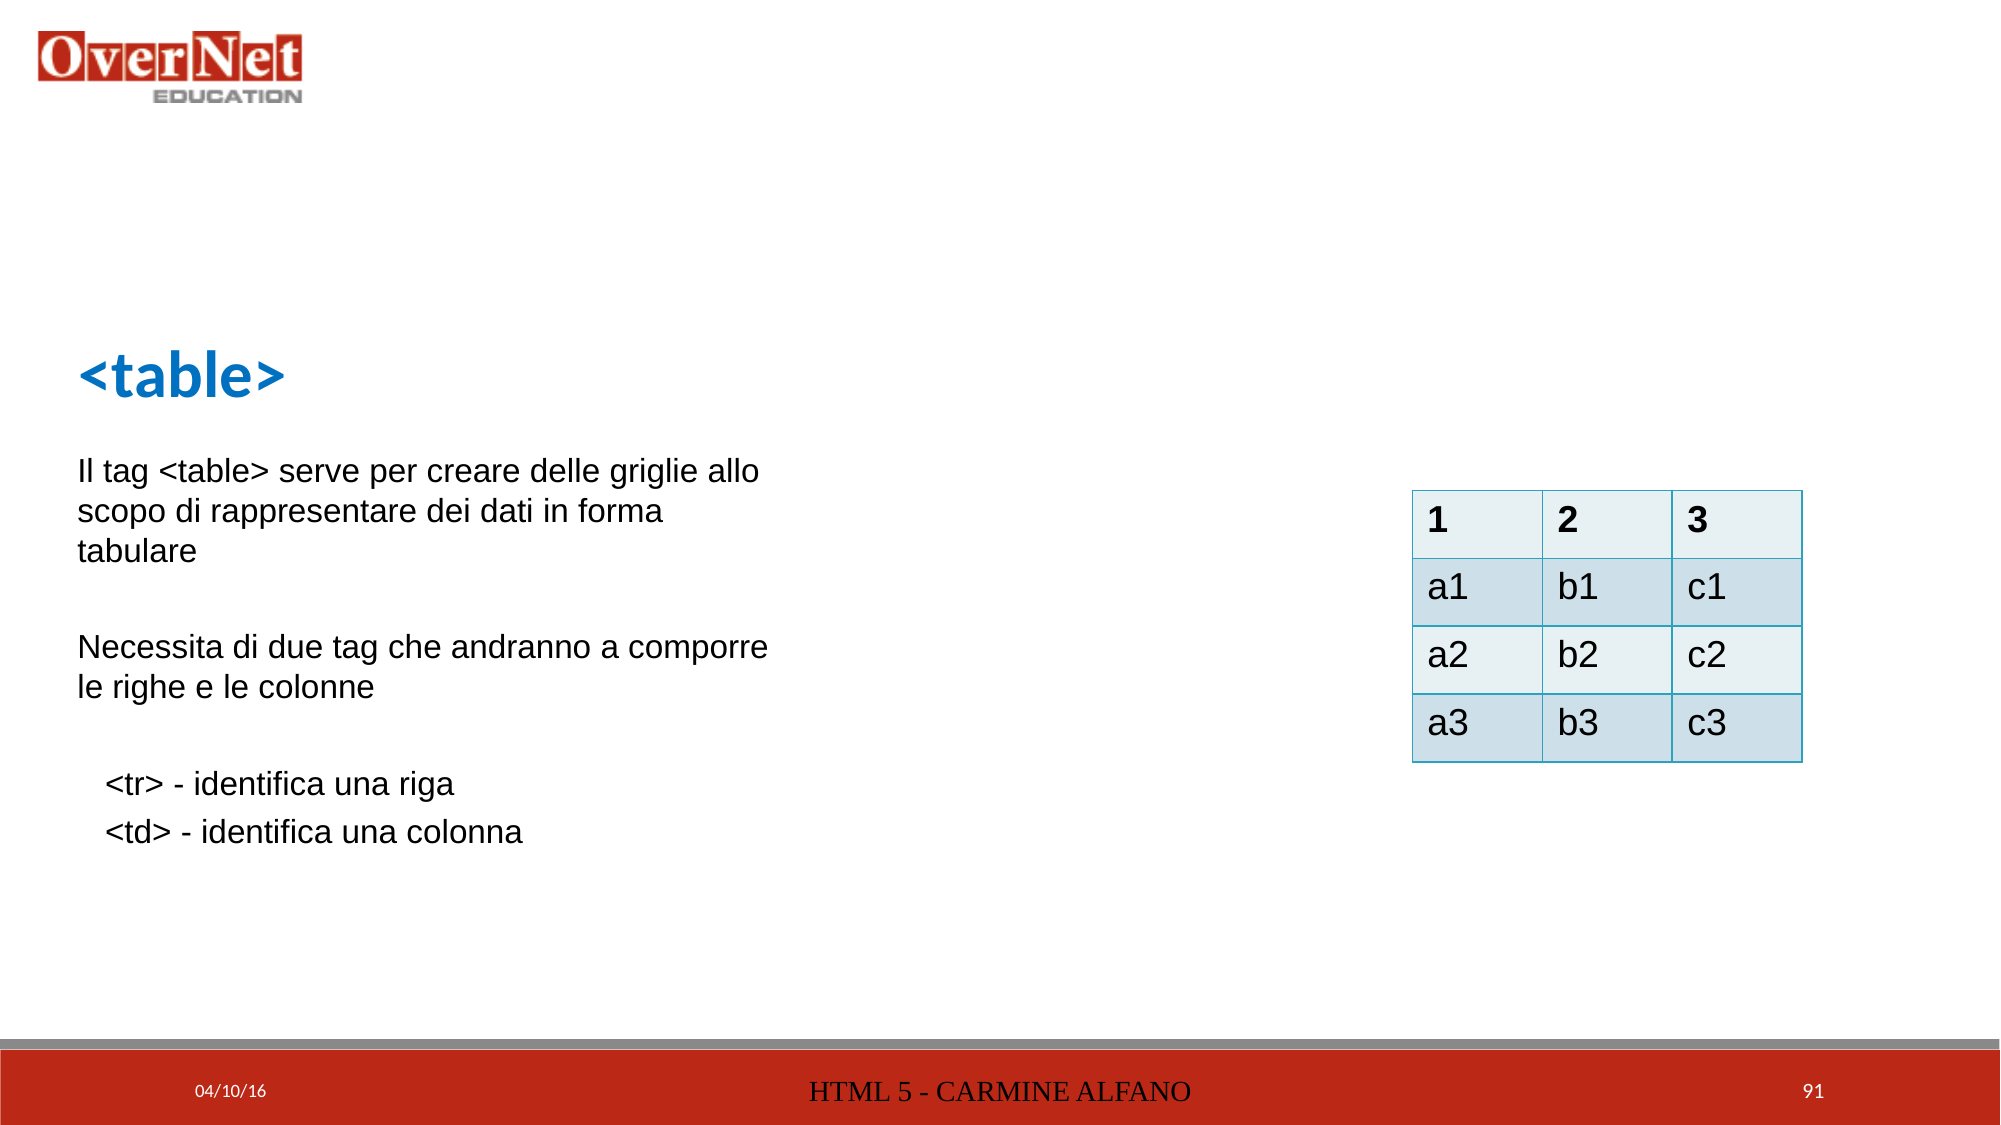

<table>
Il tag <table> serve per creare delle griglie allo scopo di rappresentare dei dati in forma tabulare

Necessita di due tag che andranno a comporre le righe e le colonne

   <tr> - identifica una riga
   <td> - identifica una colonna

| 1 | 2 | 3 |
| --- | --- | --- |
| a1 | b1 | c1 |
| a2 | b2 | c2 |
| a3 | b3 | c3 |
04/10/16
HTML 5 - CARMINE ALFANO
91